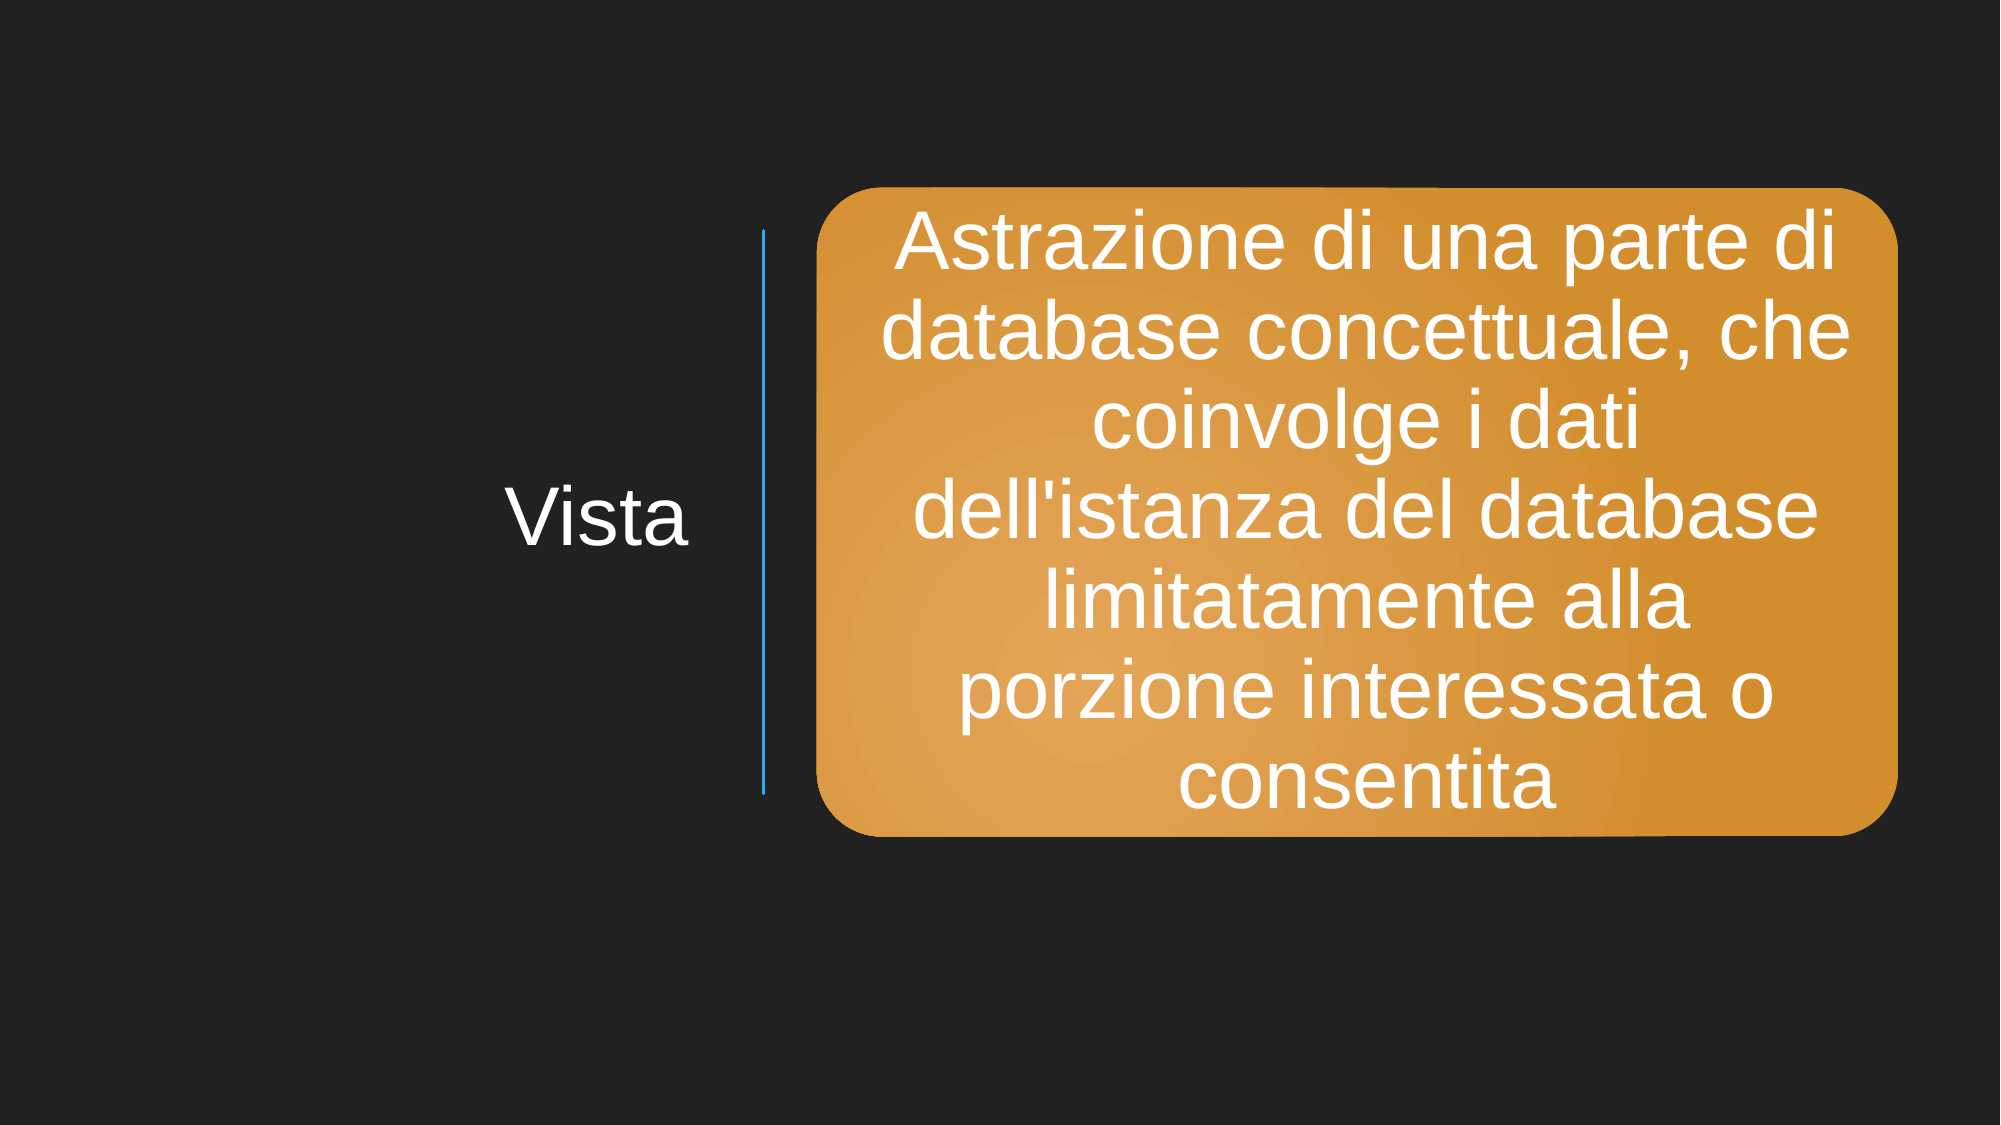

# Vista
Astrazione di una parte di database concettuale, che coinvolge i dati dell'istanza del database limitatamente alla porzione interessata o consentita